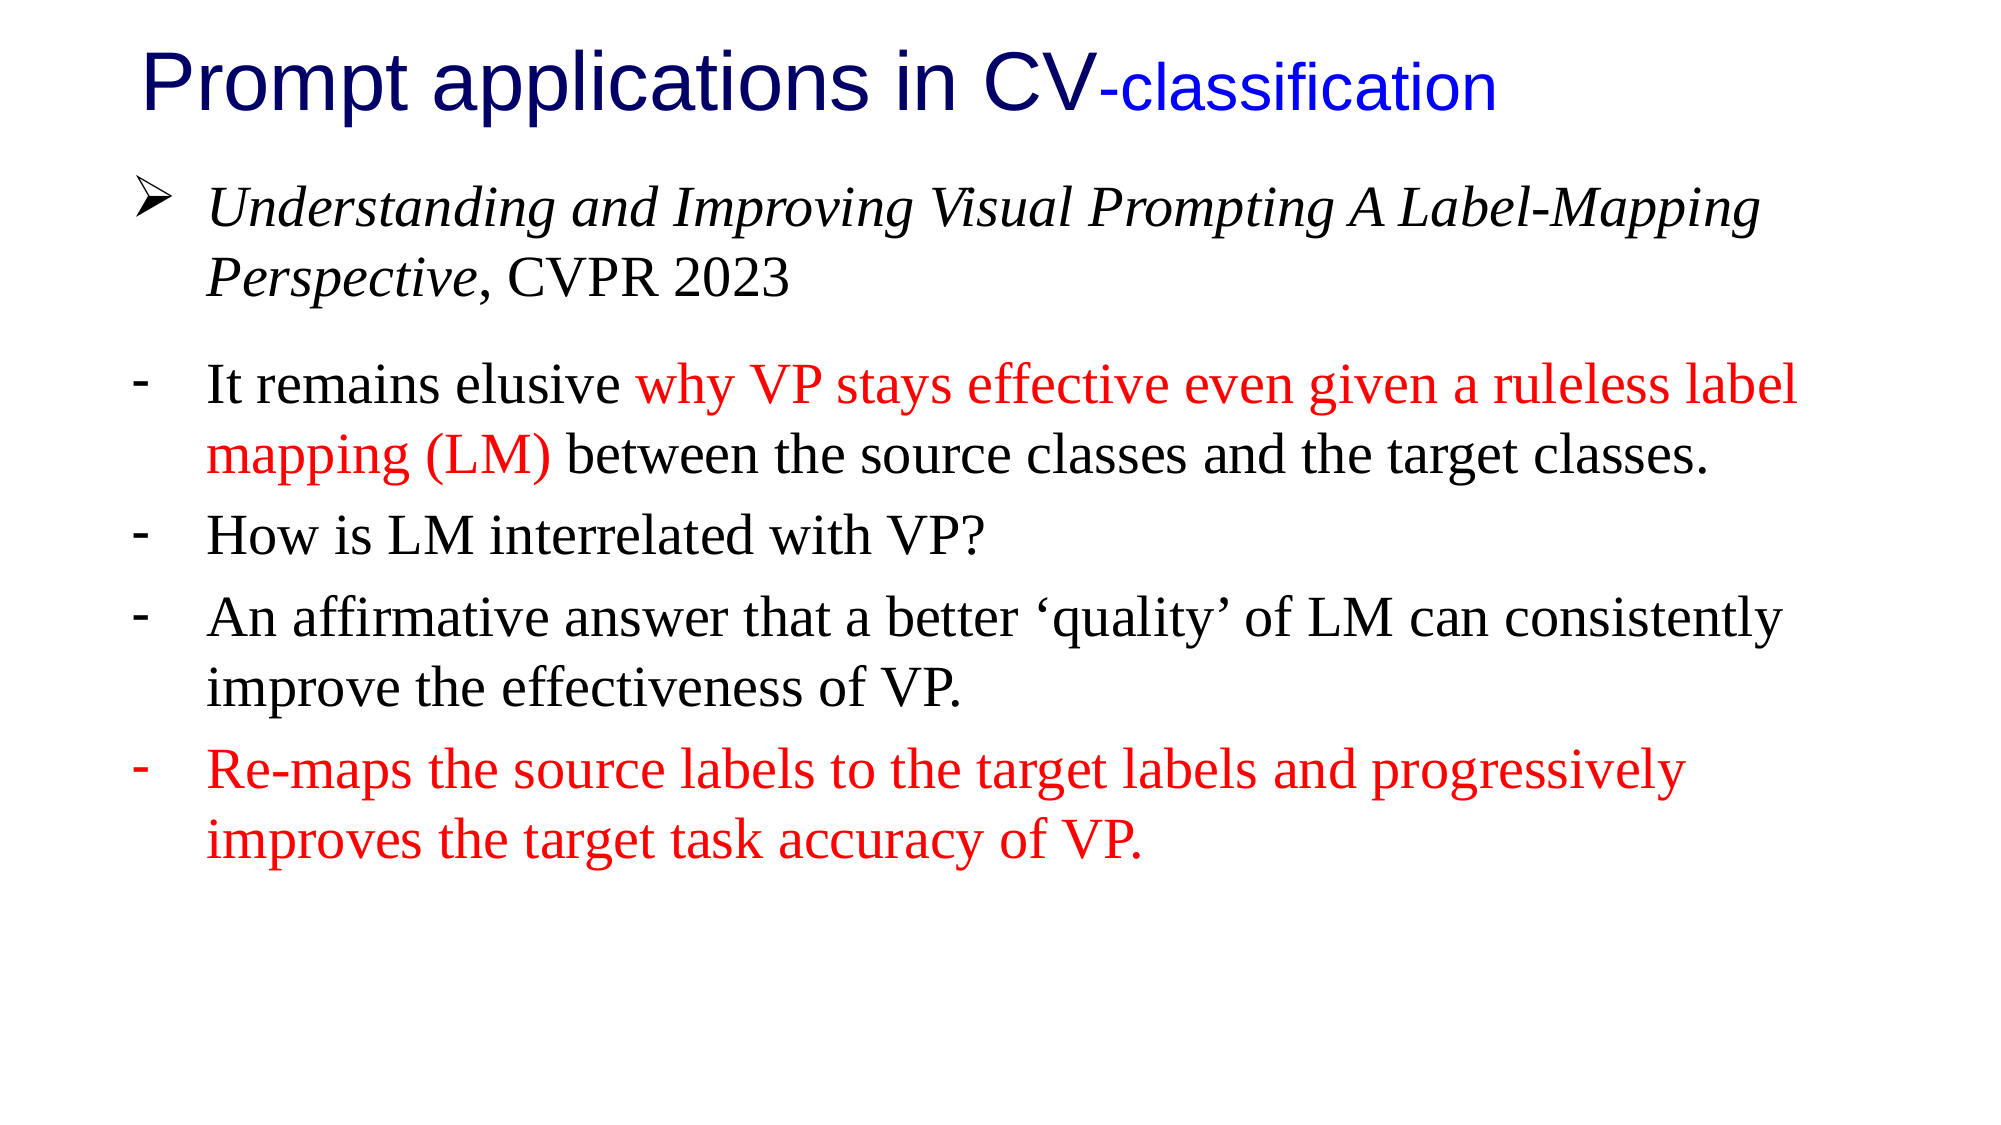

# Prompt applications in CV-classification
Understanding and Improving Visual Prompting A Label-Mapping Perspective, CVPR 2023
It remains elusive why VP stays effective even given a ruleless label mapping (LM) between the source classes and the target classes.
How is LM interrelated with VP?
An affirmative answer that a better ‘quality’ of LM can consistently improve the effectiveness of VP.
Re-maps the source labels to the target labels and progressively improves the target task accuracy of VP.
43